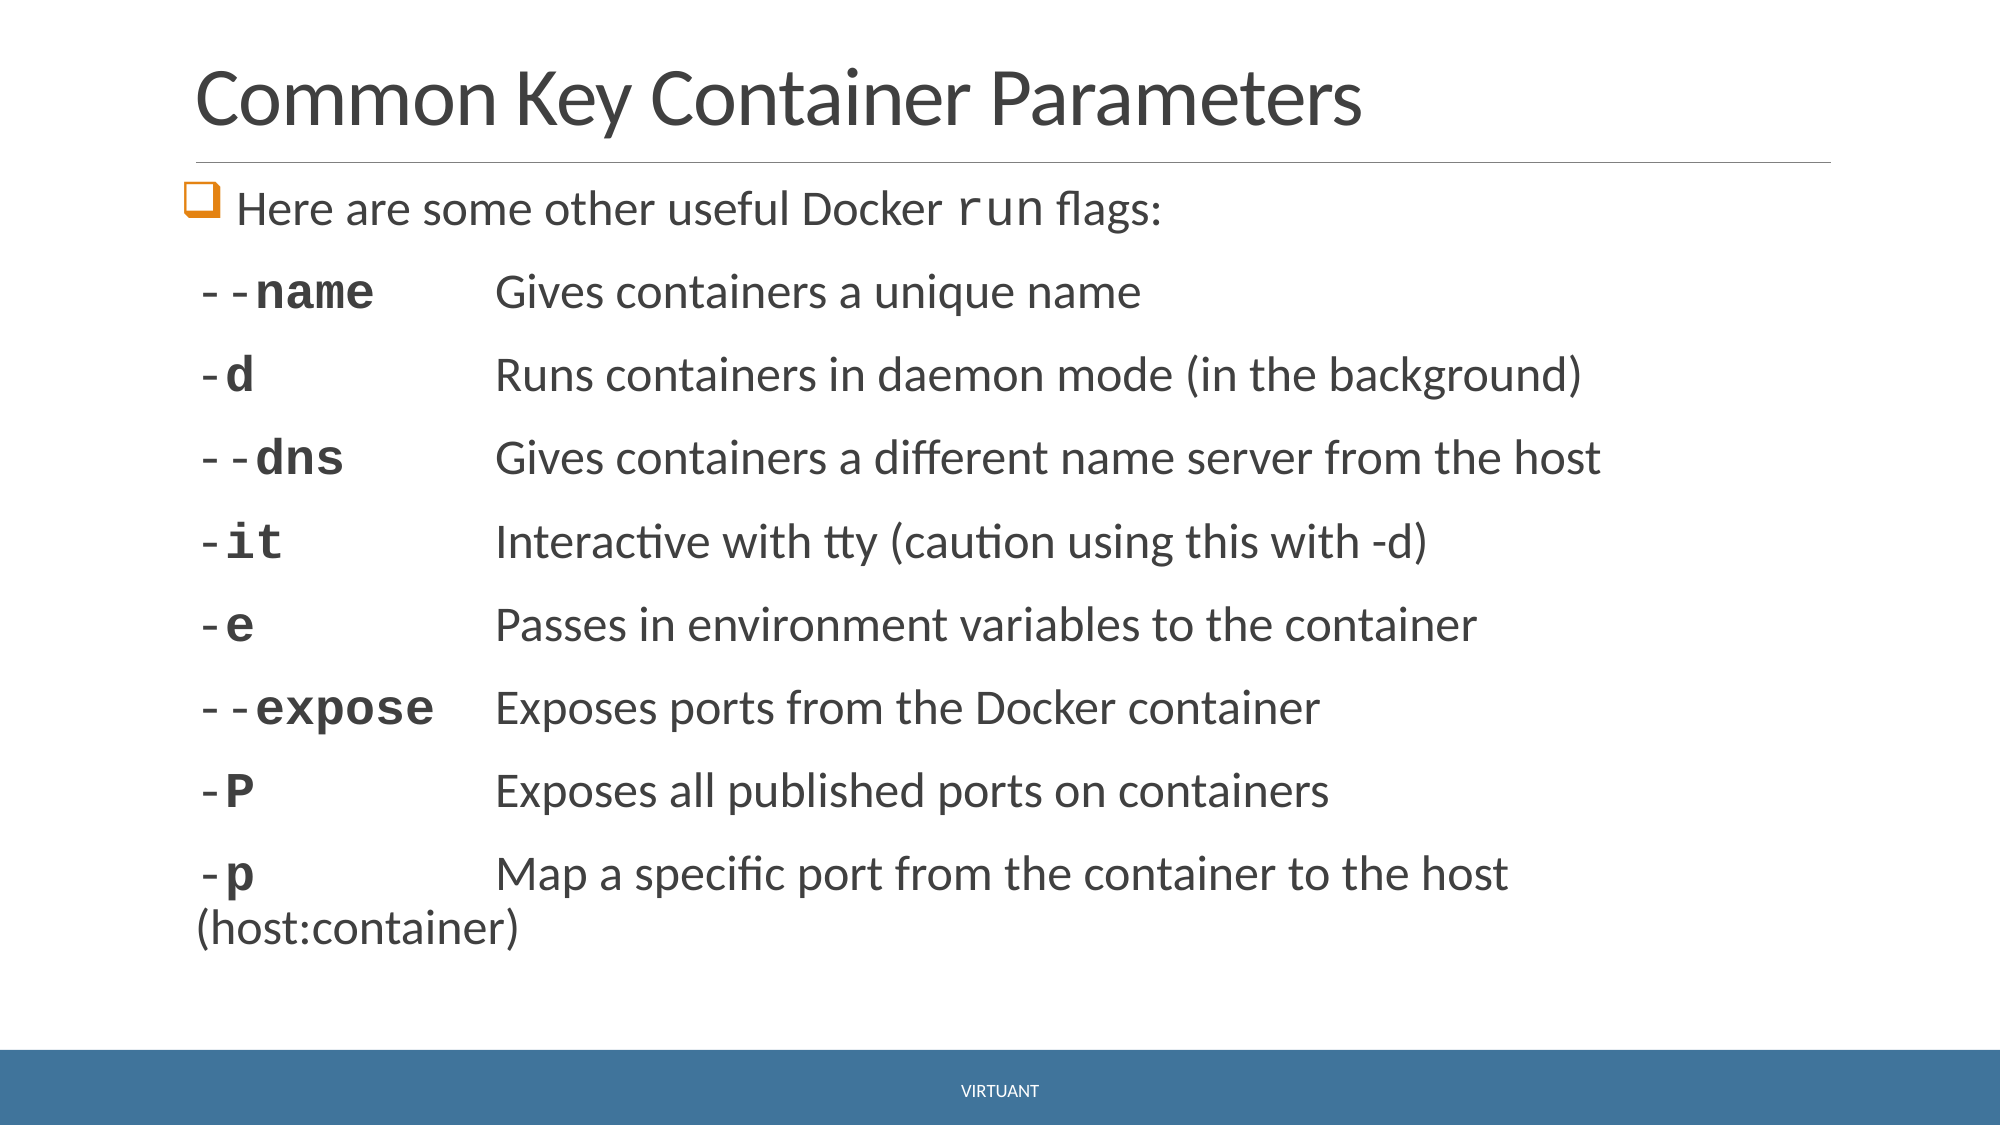

# Common Key Container Parameters
 Here are some other useful Docker run flags:
--name	Gives containers a unique name
-d		Runs containers in daemon mode (in the background)
--dns 	Gives containers a different name server from the host
-it 		Interactive with tty (caution using this with -d)
-e 		Passes in environment variables to the container
--expose 	Exposes ports from the Docker container
-P 		Exposes all published ports on containers
-p 		Map a specific port from the container to the host (host:container)

Virtuant